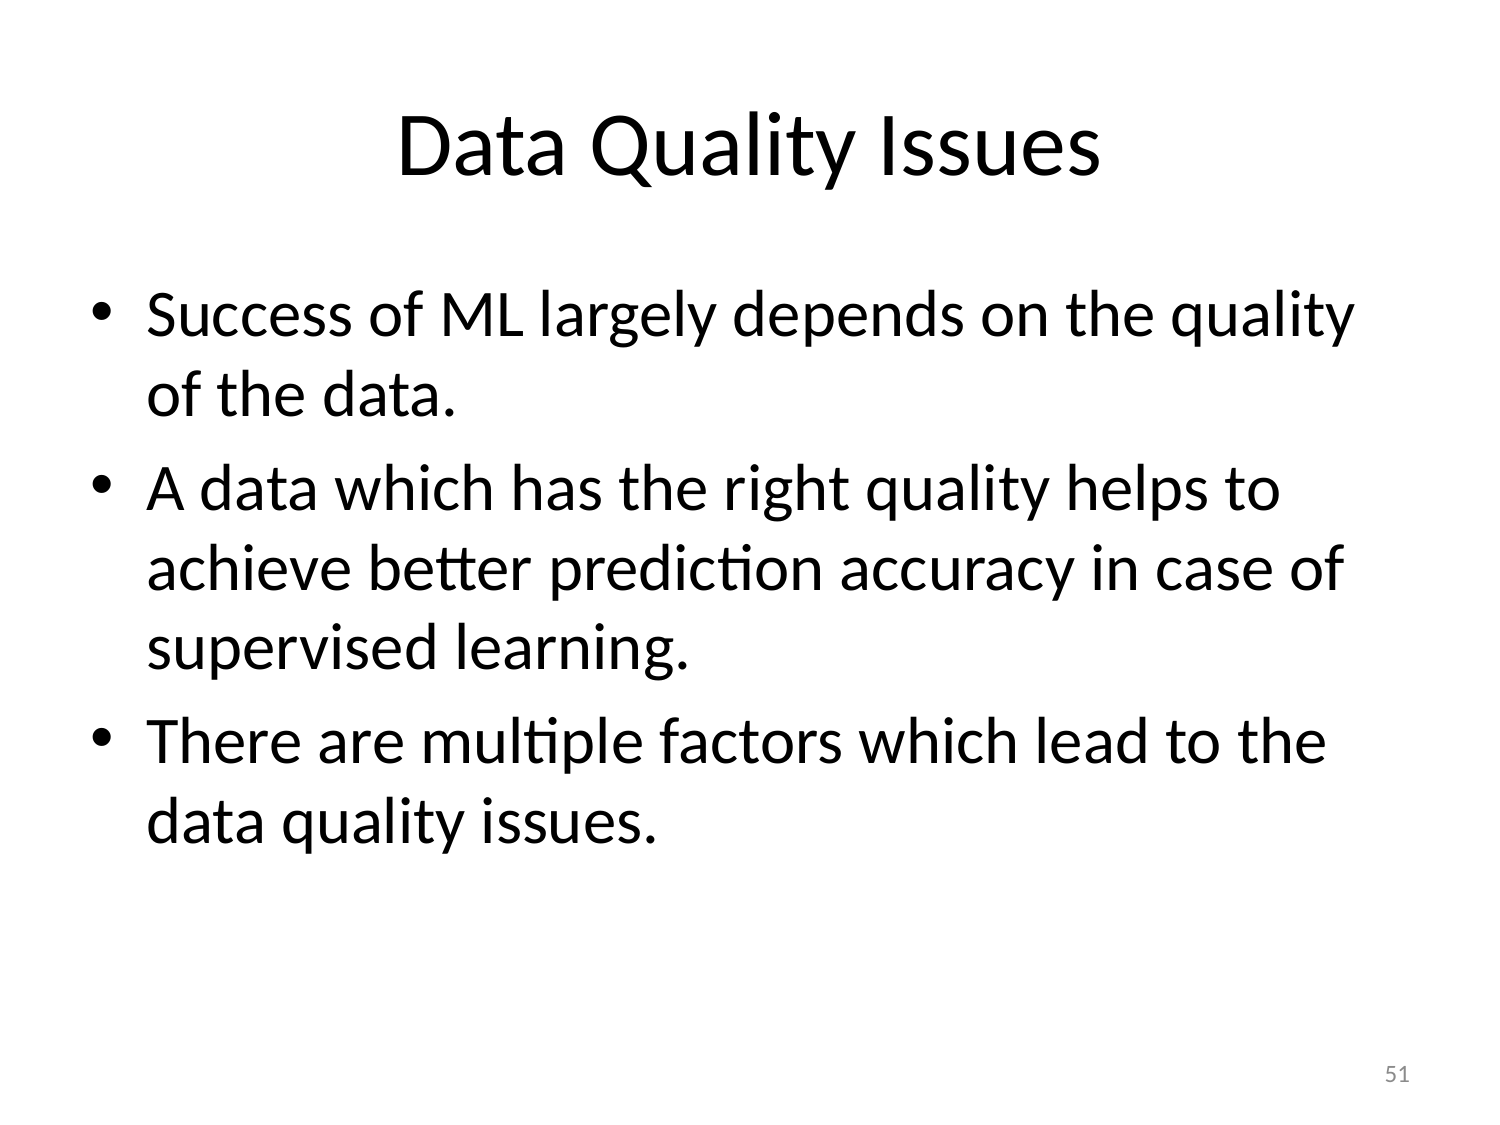

# Data Quality Issues
Success of ML largely depends on the quality of the data.
A data which has the right quality helps to achieve better prediction accuracy in case of supervised learning.
There are multiple factors which lead to the data quality issues.
51